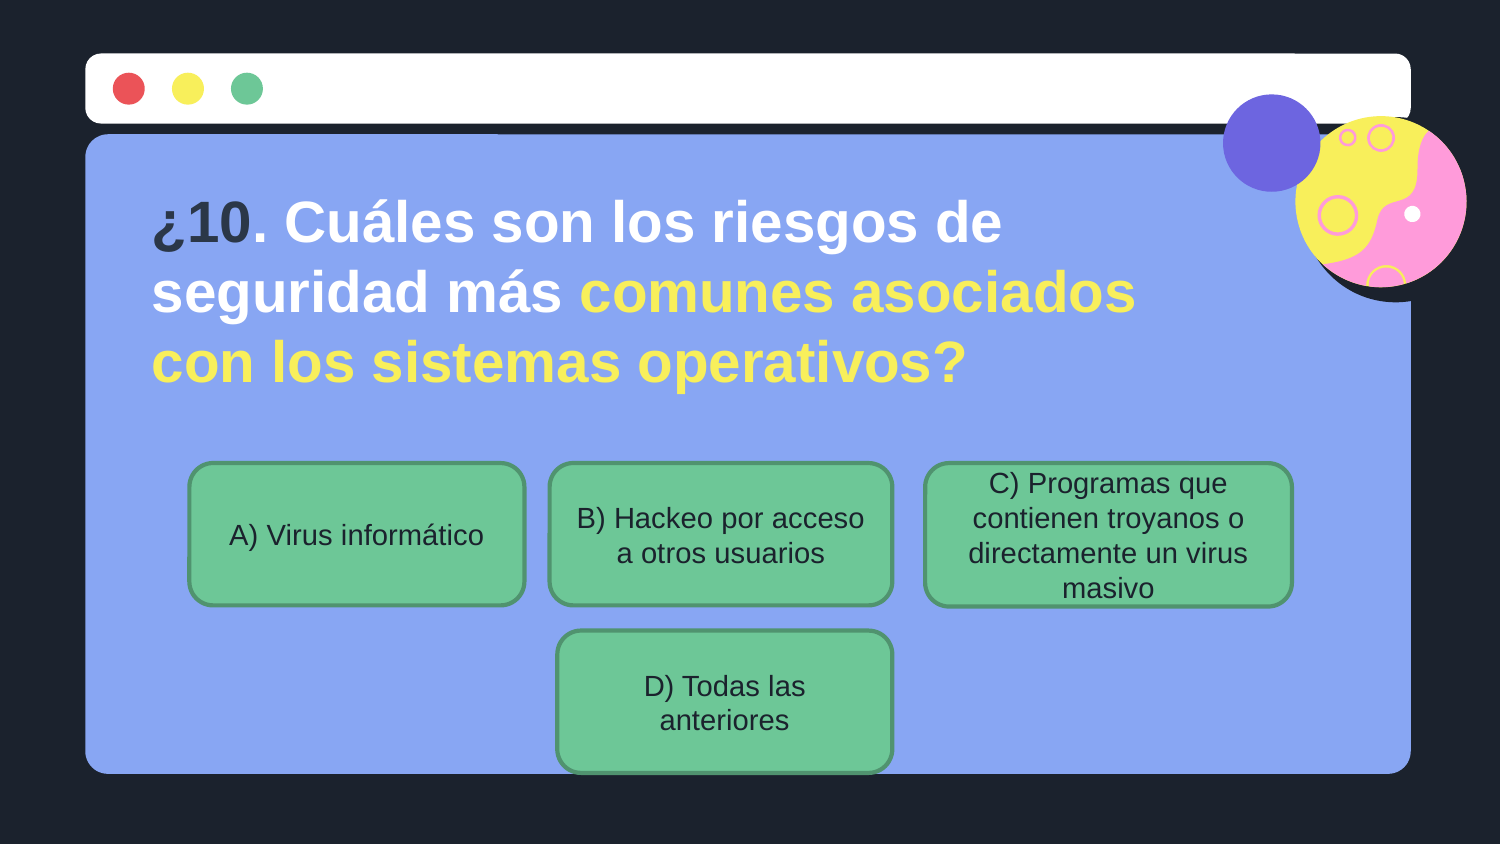

¿10. Cuáles son los riesgos de seguridad más comunes asociados con los sistemas operativos?

A) Virus informático

B) Hackeo por acceso a otros usuarios
C) Programas que contienen troyanos o directamente un virus masivo

D) Todas las anteriores